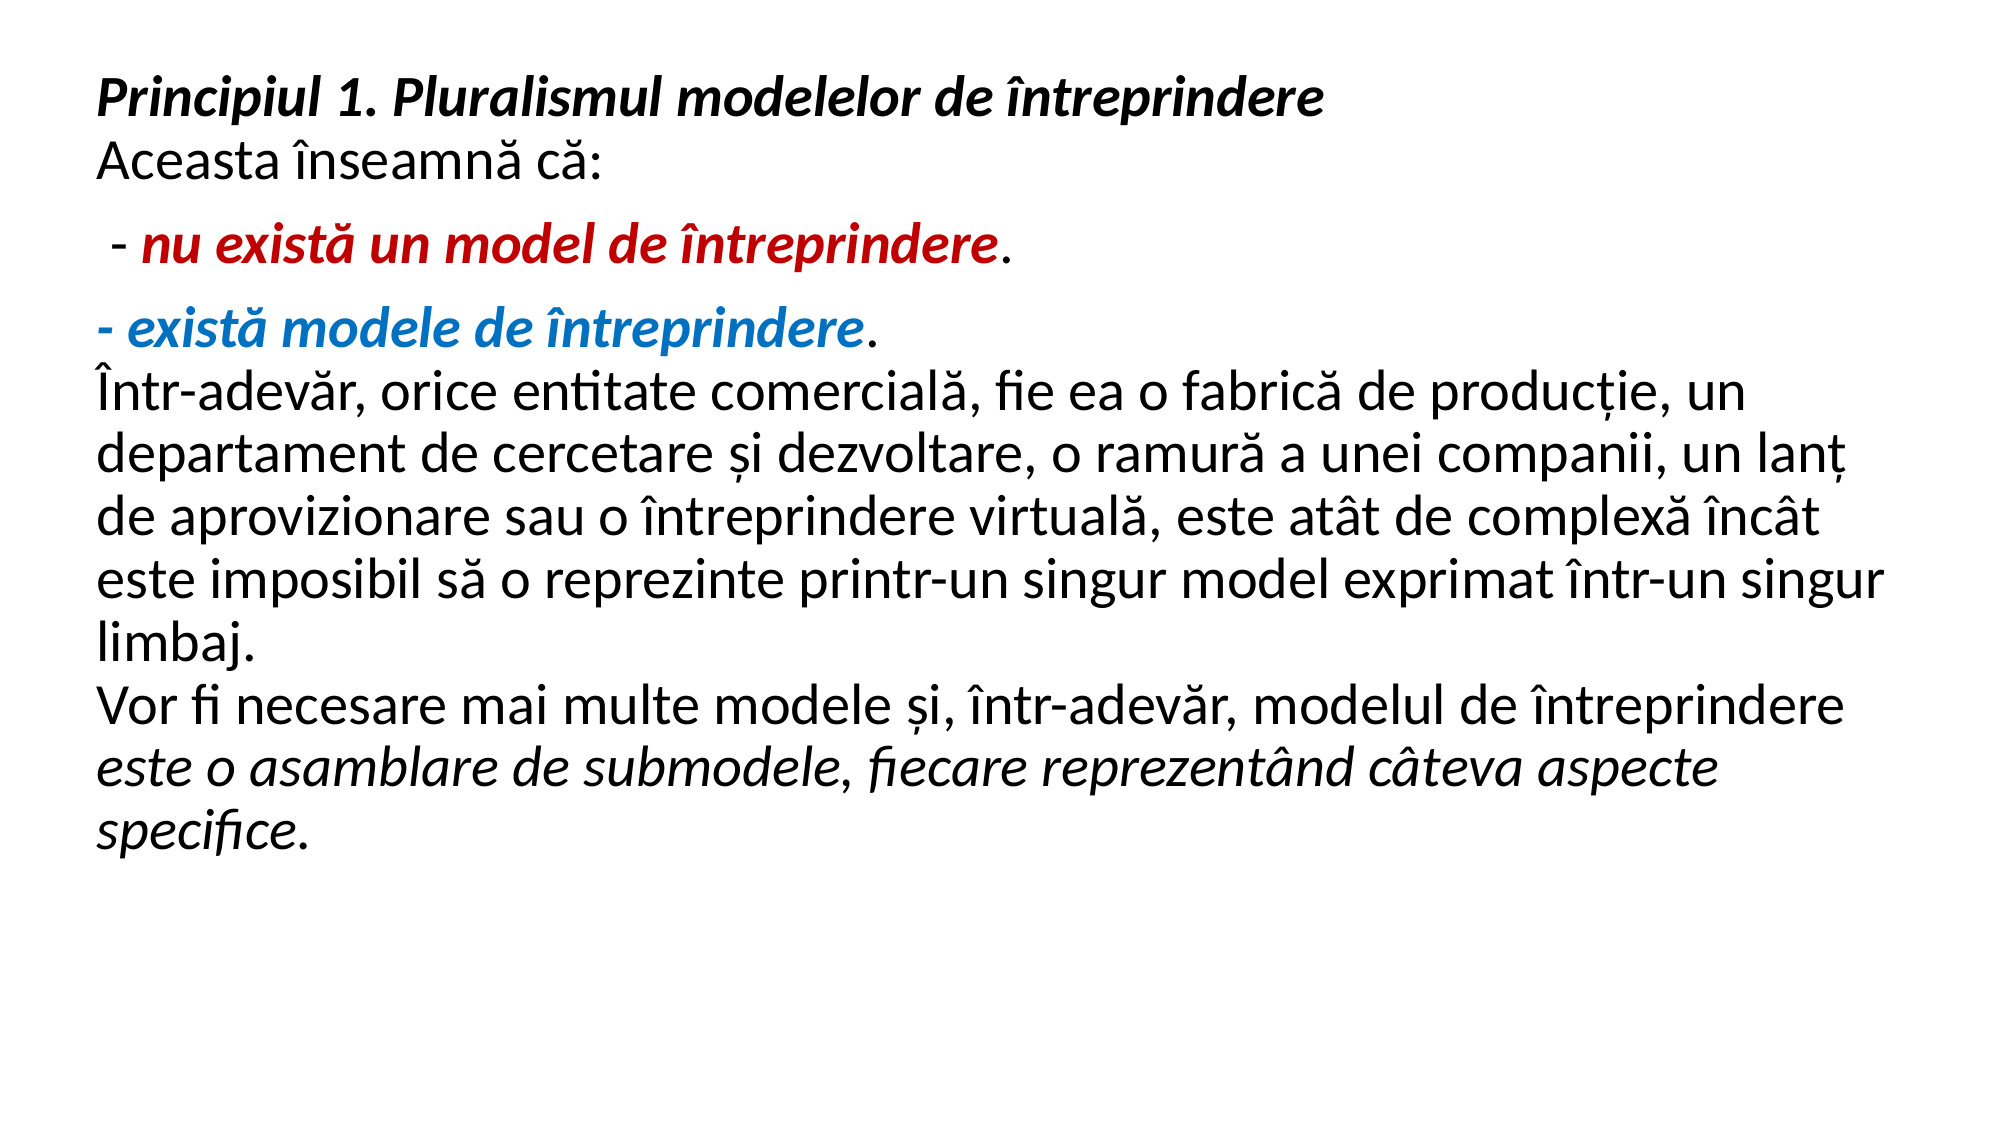

Principiul 1. Pluralismul modelelor de întreprindere
Aceasta înseamnă că:
 - nu există un model de întreprindere.
- există modele de întreprindere.
Într-adevăr, orice entitate comercială, fie ea o fabrică de producţie, un departament de cercetare şi dezvoltare, o ramură a unei companii, un lanţ de aprovizionare sau o întreprindere virtuală, este atât de complexă încât este imposibil să o reprezinte printr-un singur model exprimat într-un singur limbaj.
Vor fi necesare mai multe modele şi, într-adevăr, modelul de întreprindere este o asamblare de submodele, fiecare reprezentând câteva aspecte specifice.